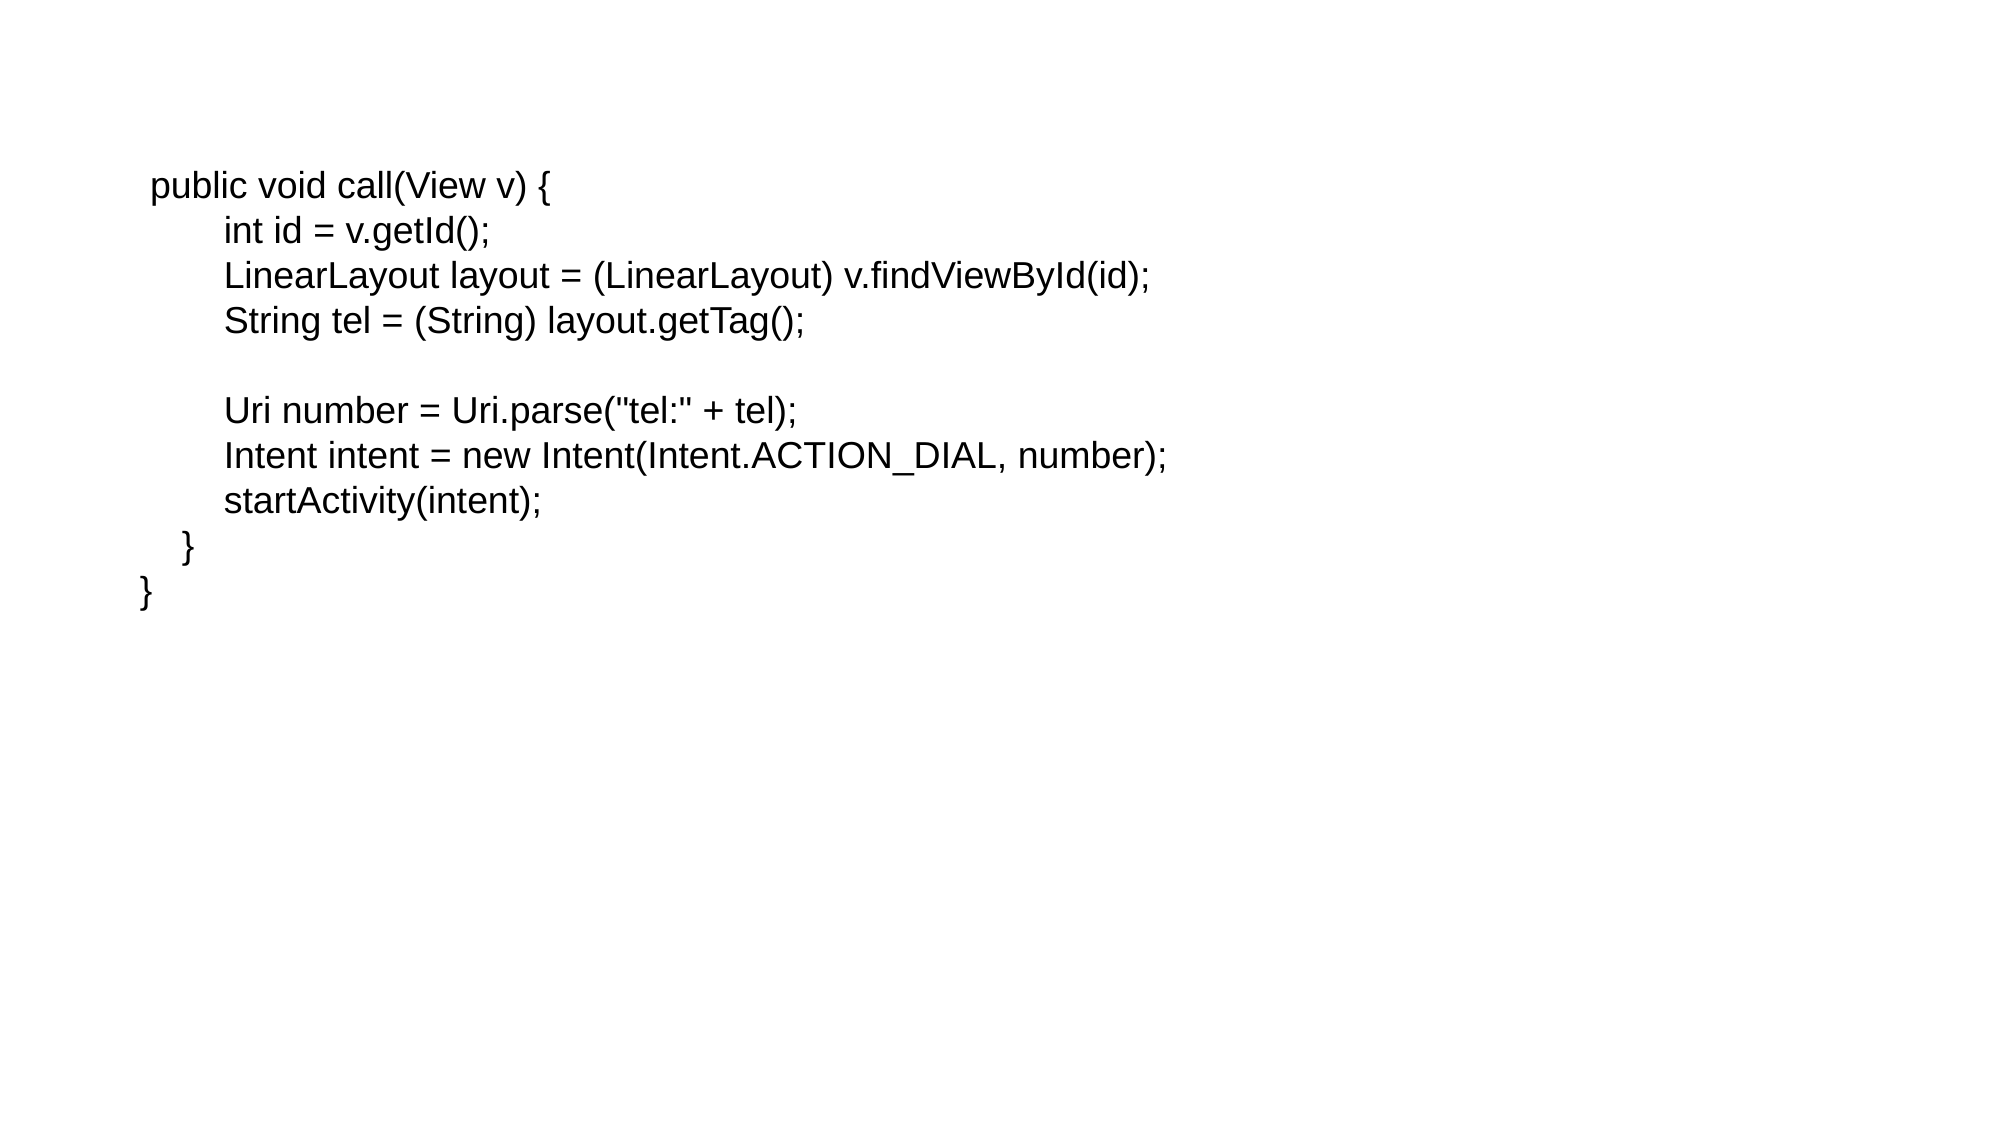

public void call(View v) {
        int id = v.getId();
        LinearLayout layout = (LinearLayout) v.findViewById(id);
        String tel = (String) layout.getTag();

        Uri number = Uri.parse("tel:" + tel);
        Intent intent = new Intent(Intent.ACTION_DIAL, number);
        startActivity(intent);
    }
}